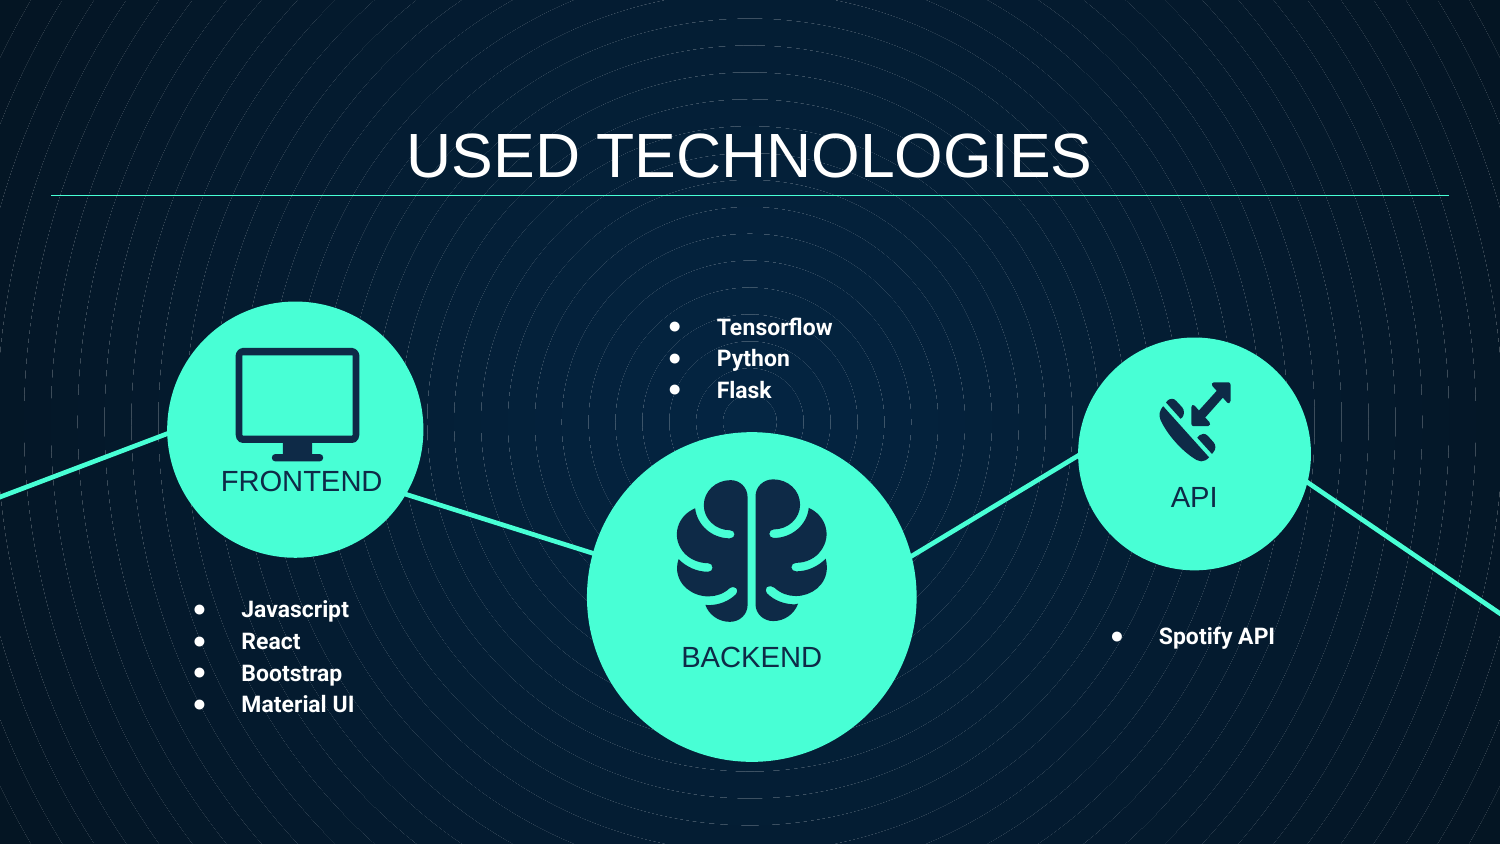

# USED TECHNOLOGIES
Tensorflow
Python
Flask

FRONTEND
API

Javascript
React
Bootstrap
Material UI
Spotify API
BACKEND